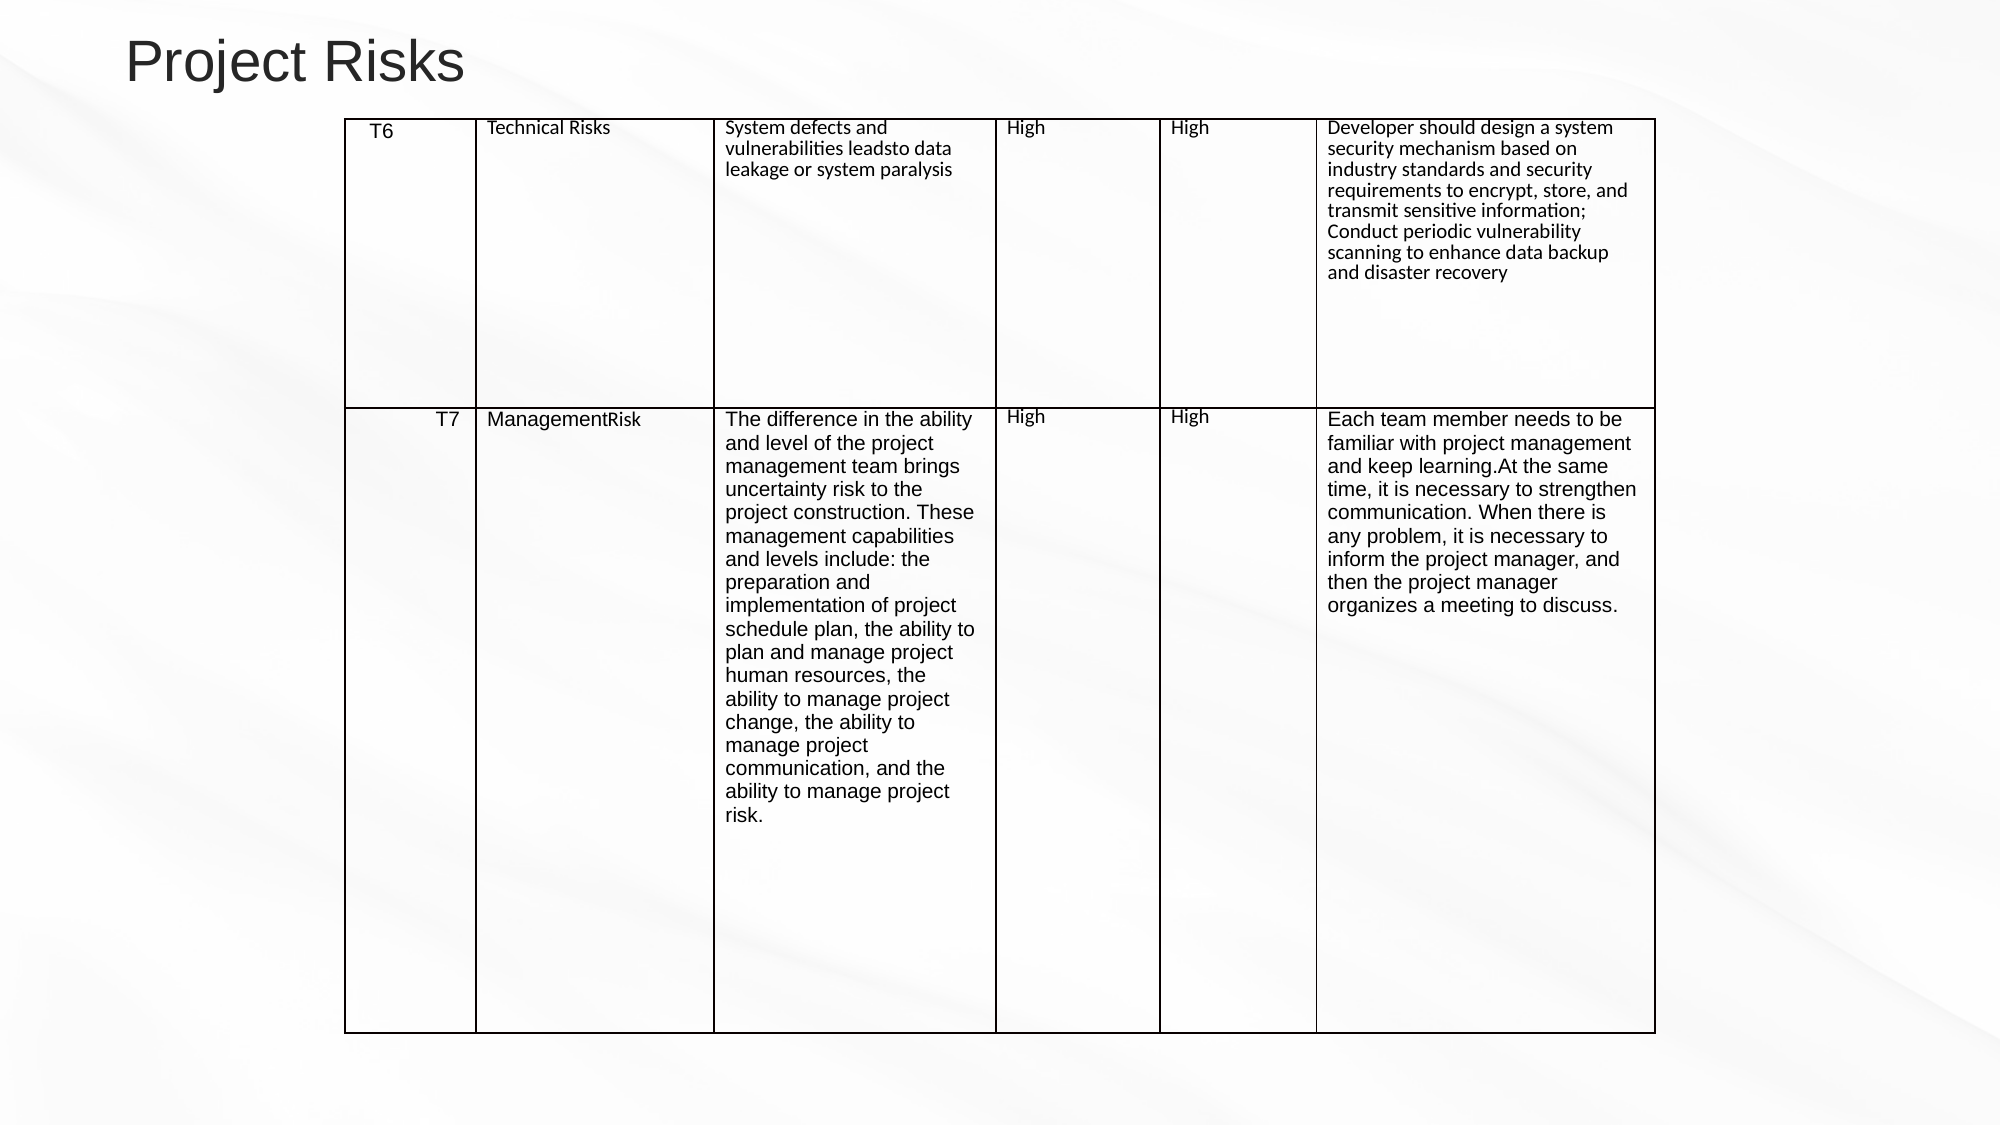

Project Risks
| T6 | Technical Risks | System defects and vulnerabilities leadsto data leakage or system paralysis | High | High | Developer should design a system security mechanism based on industry standards and security requirements to encrypt, store, and transmit sensitive information; Conduct periodic vulnerability scanning to enhance data backup and disaster recovery |
| --- | --- | --- | --- | --- | --- |
| T7 | ManagementRisk | The difference in the ability and level of the project management team brings uncertainty risk to the project construction. These management capabilities and levels include: the preparation and implementation of project schedule plan, the ability to plan and manage project human resources, the ability to manage project change, the ability to manage project communication, and the ability to manage project risk. | High | High | Each team member needs to be familiar with project management and keep learning.At the same time, it is necessary to strengthen communication. When there is any problem, it is necessary to inform the project manager, and then the project manager organizes a meeting to discuss. |